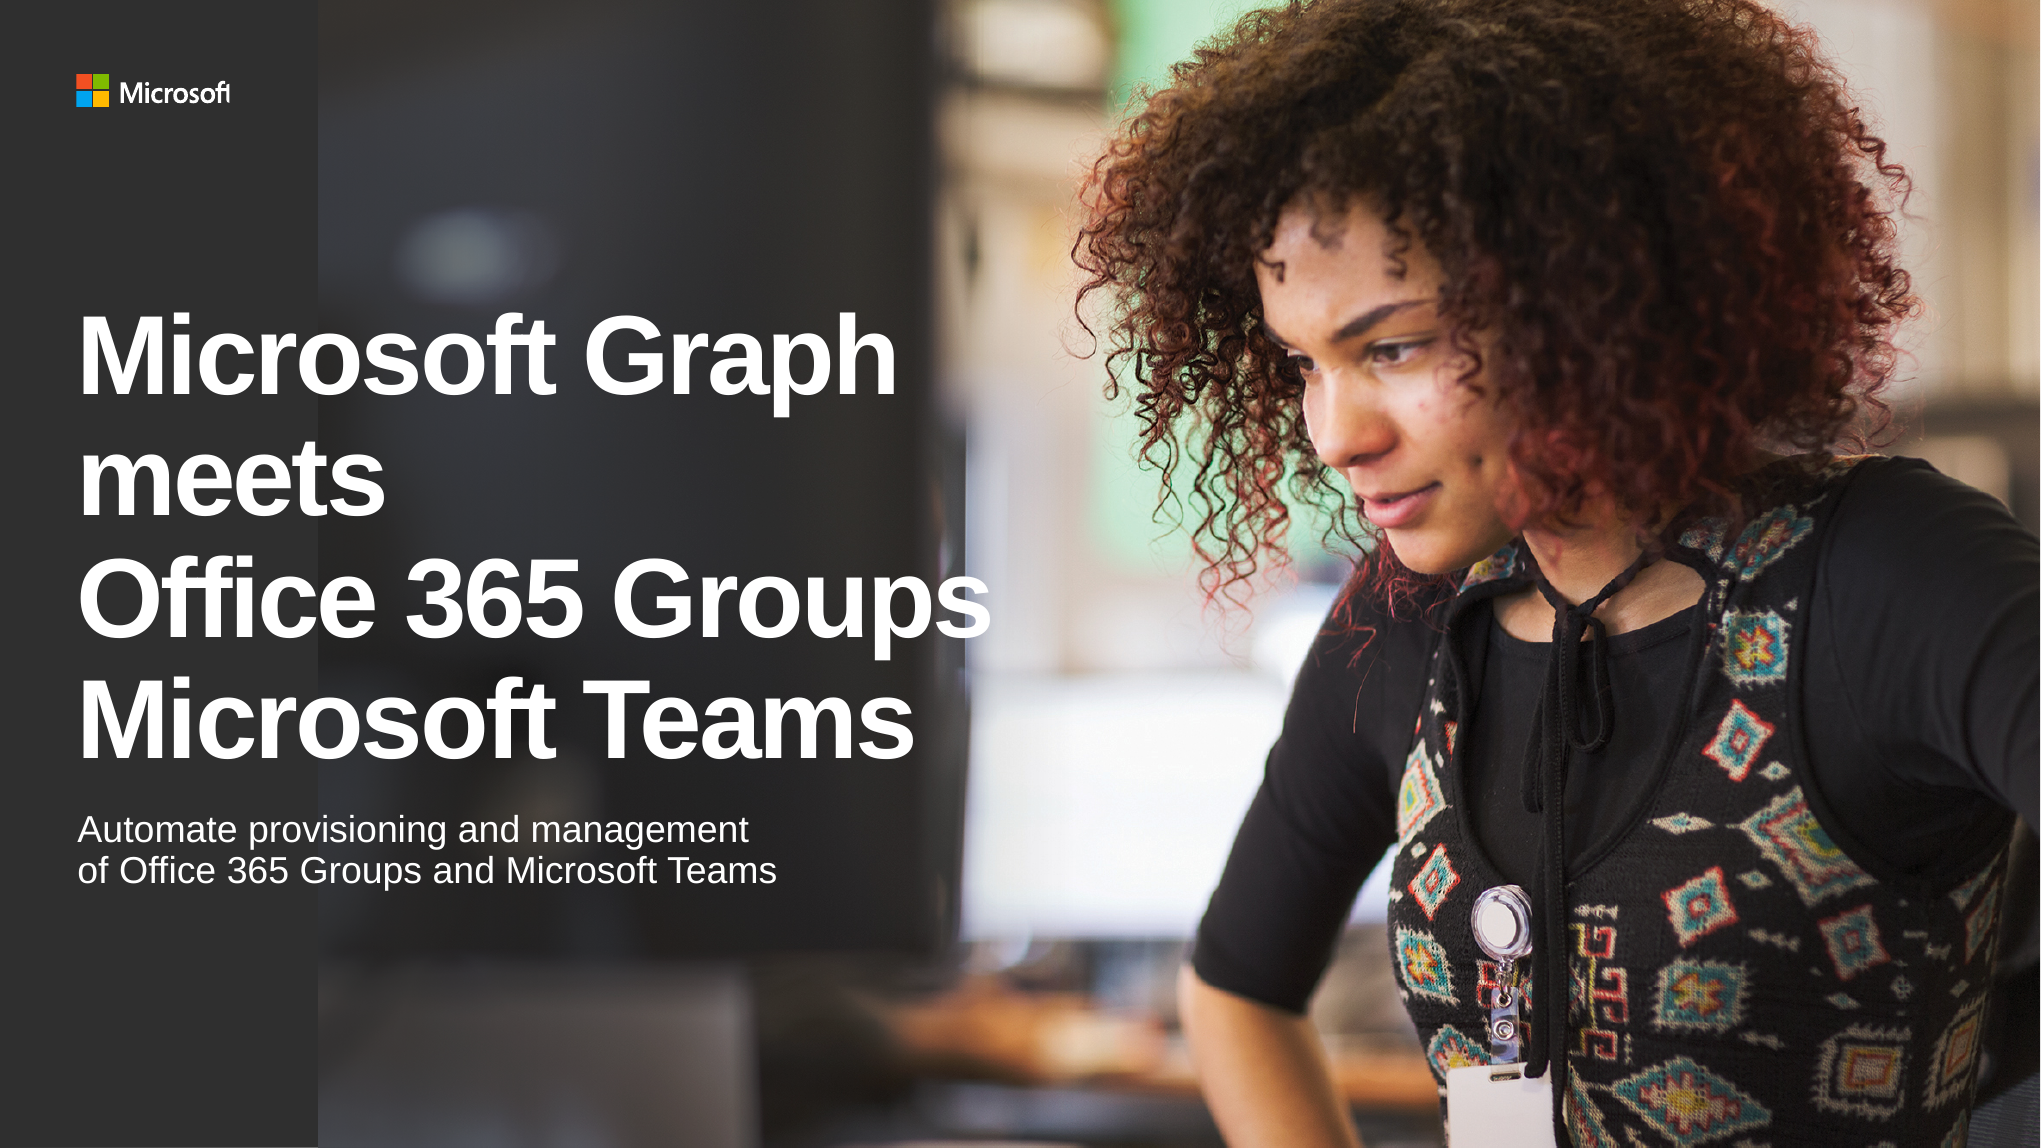

# Microsoft Graph meets Office 365 Groups Microsoft Teams
Automate provisioning and management
of Office 365 Groups and Microsoft Teams